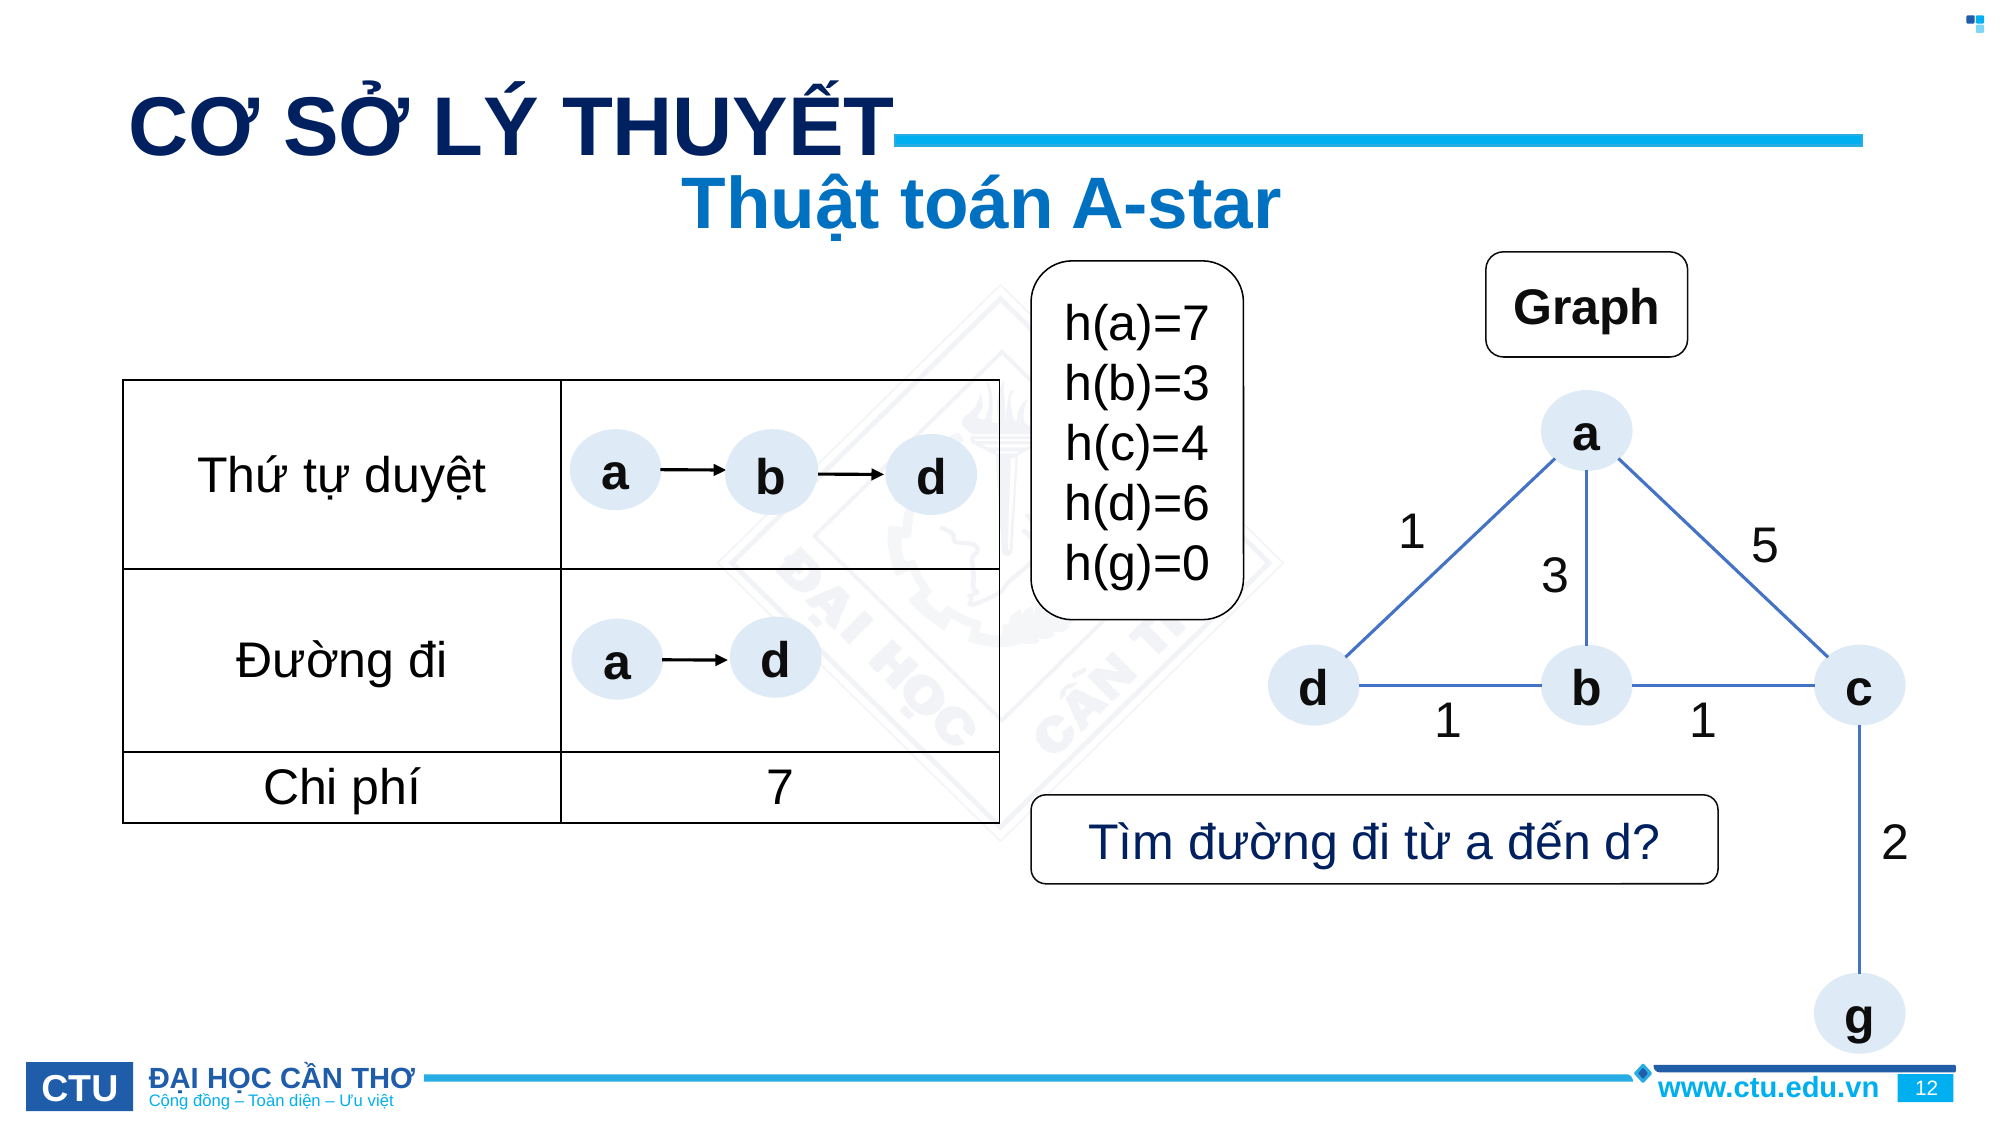

CƠ SỞ LÝ THUYẾT

# Thuật toán A-star
Graph
h(a)=7
h(b)=3
h(c)=4
h(d)=6
h(g)=0
a
1
5
3
d
b
c
1
1
2
g
Tìm đường đi từ a đến d?
| Thứ tự duyệt |  |
| --- | --- |
| Đường đi |  |
| Chi phí | 7 |
a
b
b
d
d
a